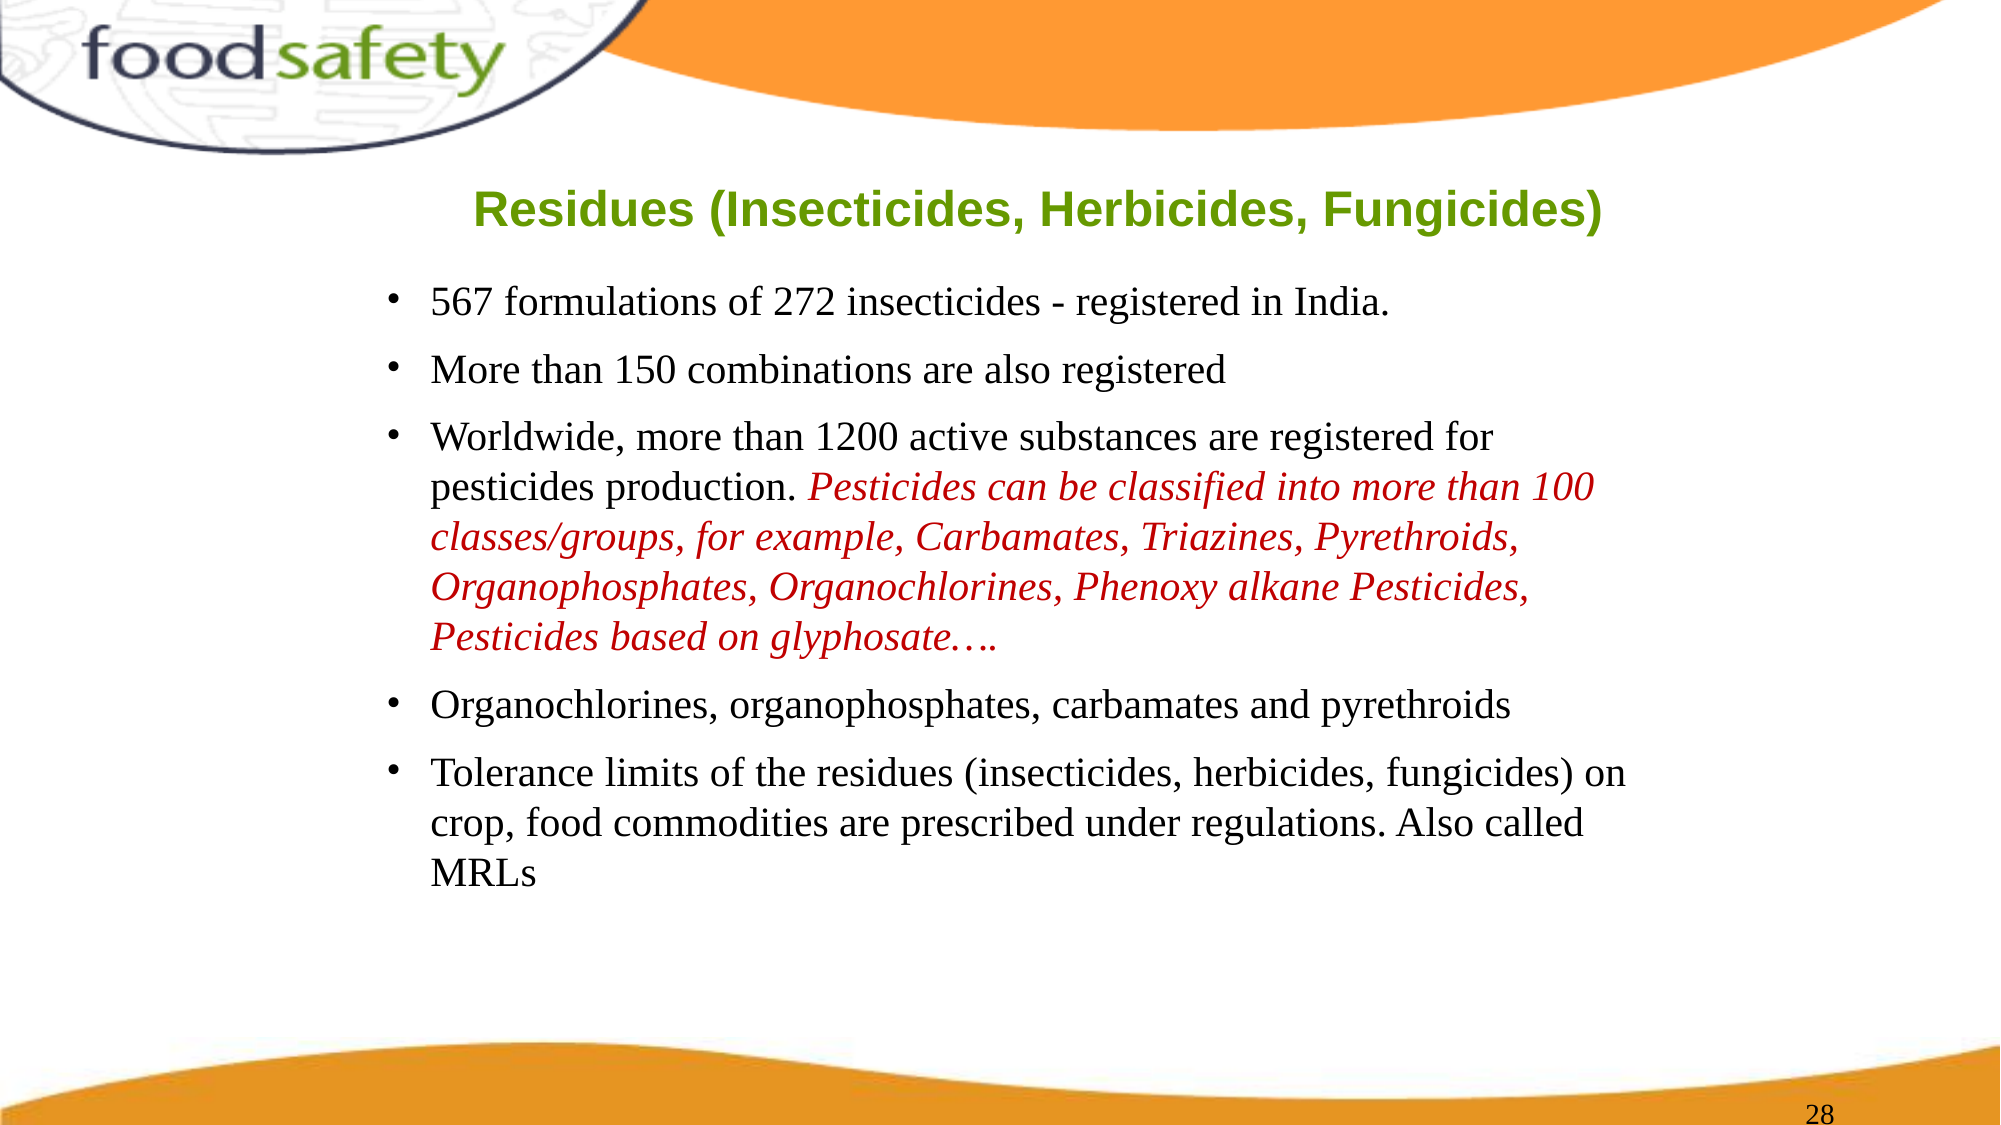

Residues (Insecticides, Herbicides, Fungicides)
567 formulations of 272 insecticides - registered in India.
More than 150 combinations are also registered
Worldwide, more than 1200 active substances are registered for pesticides production. Pesticides can be classified into more than 100 classes/groups, for example, Carbamates, Triazines, Pyrethroids, Organophosphates, Organochlorines, Phenoxy alkane Pesticides, Pesticides based on glyphosate….
Organochlorines, organophosphates, carbamates and pyrethroids
Tolerance limits of the residues (insecticides, herbicides, fungicides) on crop, food commodities are prescribed under regulations. Also called MRLs
28